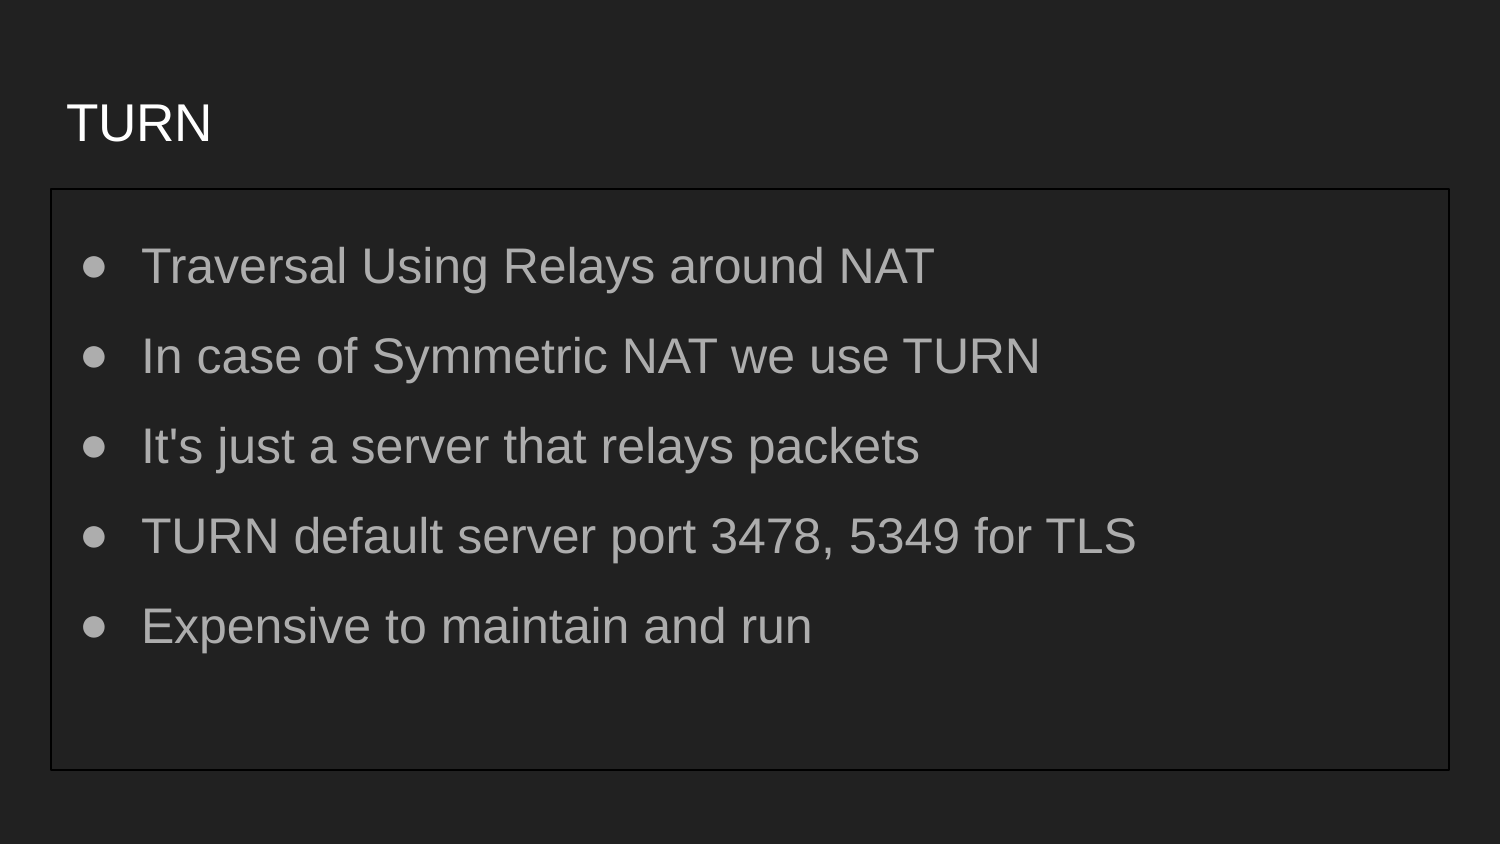

# TURN
Traversal Using Relays around NAT
In case of Symmetric NAT we use TURN
It's just a server that relays packets
TURN default server port 3478, 5349 for TLS
Expensive to maintain and run